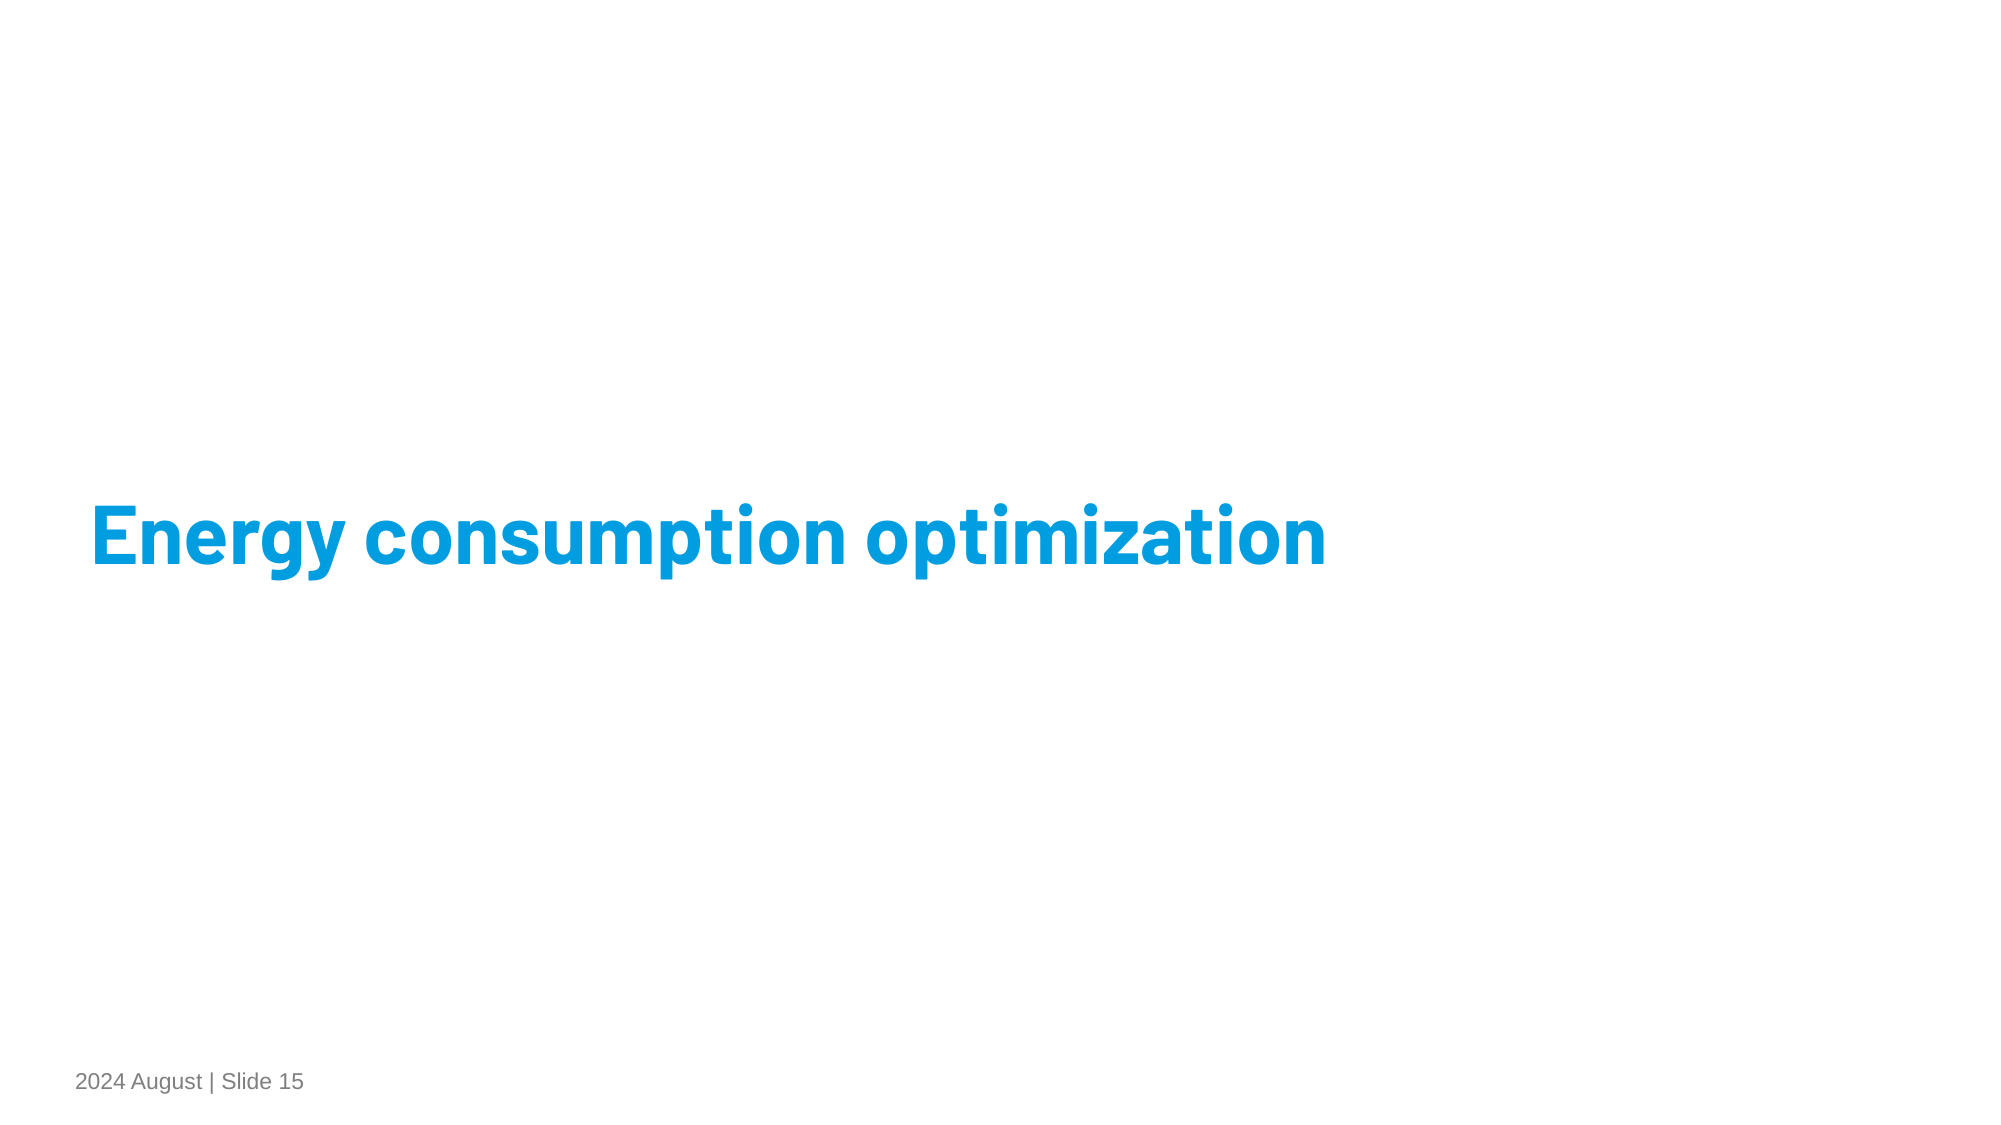

Energy consumption optimization

2024 August | Slide 15